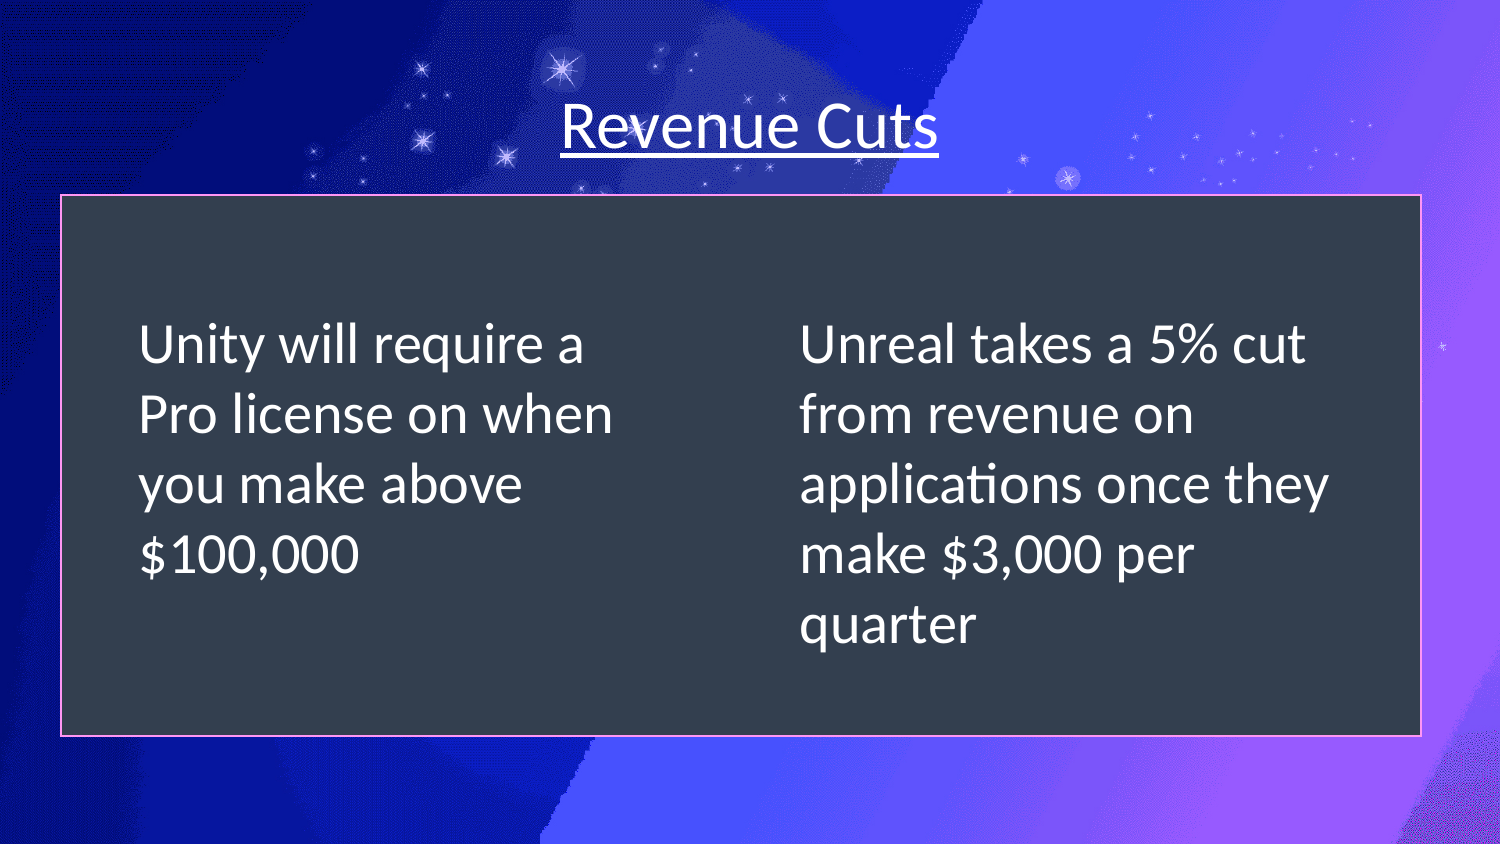

# Revenue Cuts

Unity will require a Pro license on when you make above $100,000
Unreal takes a 5% cut from revenue on applications once they make $3,000 per quarter